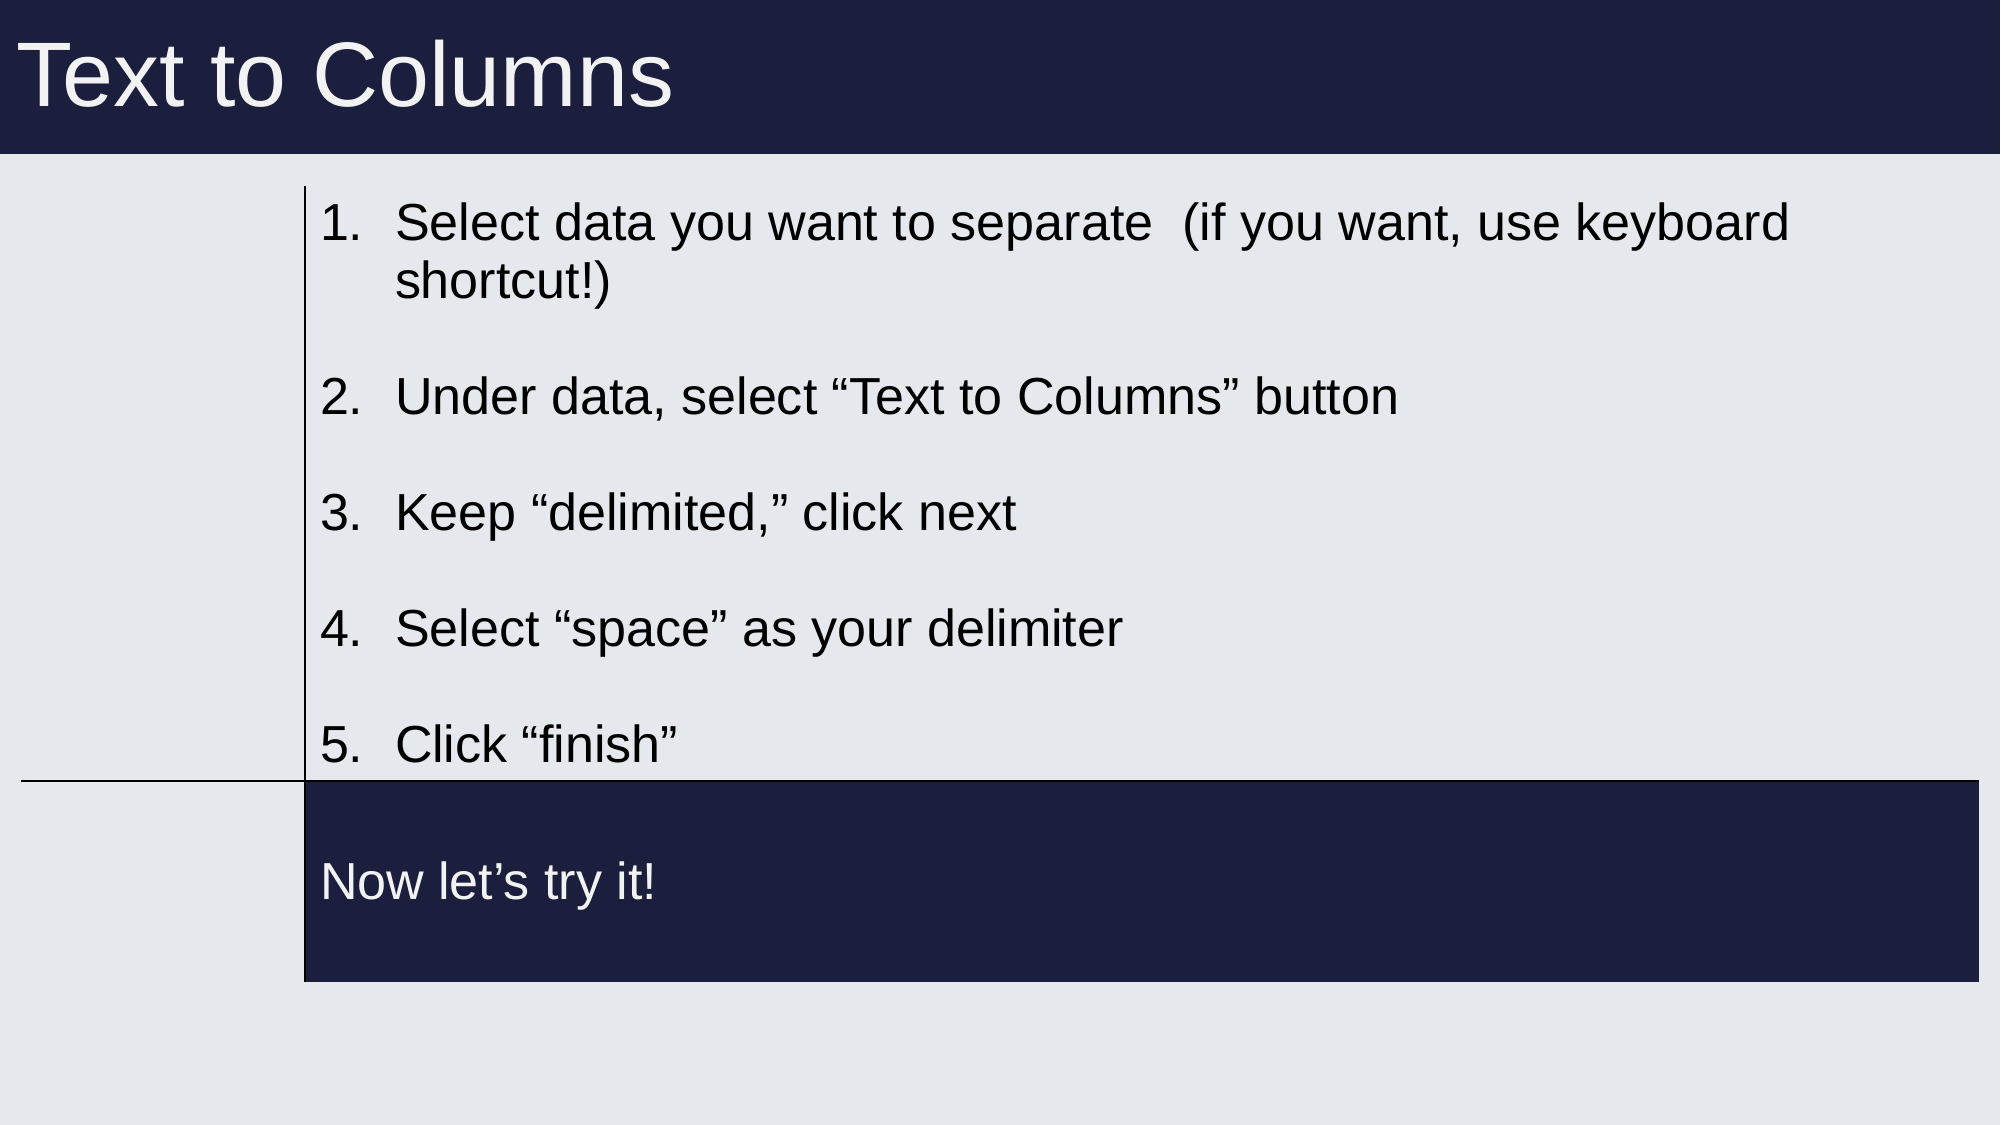

# Text to Columns
|  | Select data you want to separate (if you want, use keyboard shortcut!) Under data, select “Text to Columns” button Keep “delimited,” click next Select “space” as your delimiter Click “finish” |
| --- | --- |
|  | Now let’s try it! |